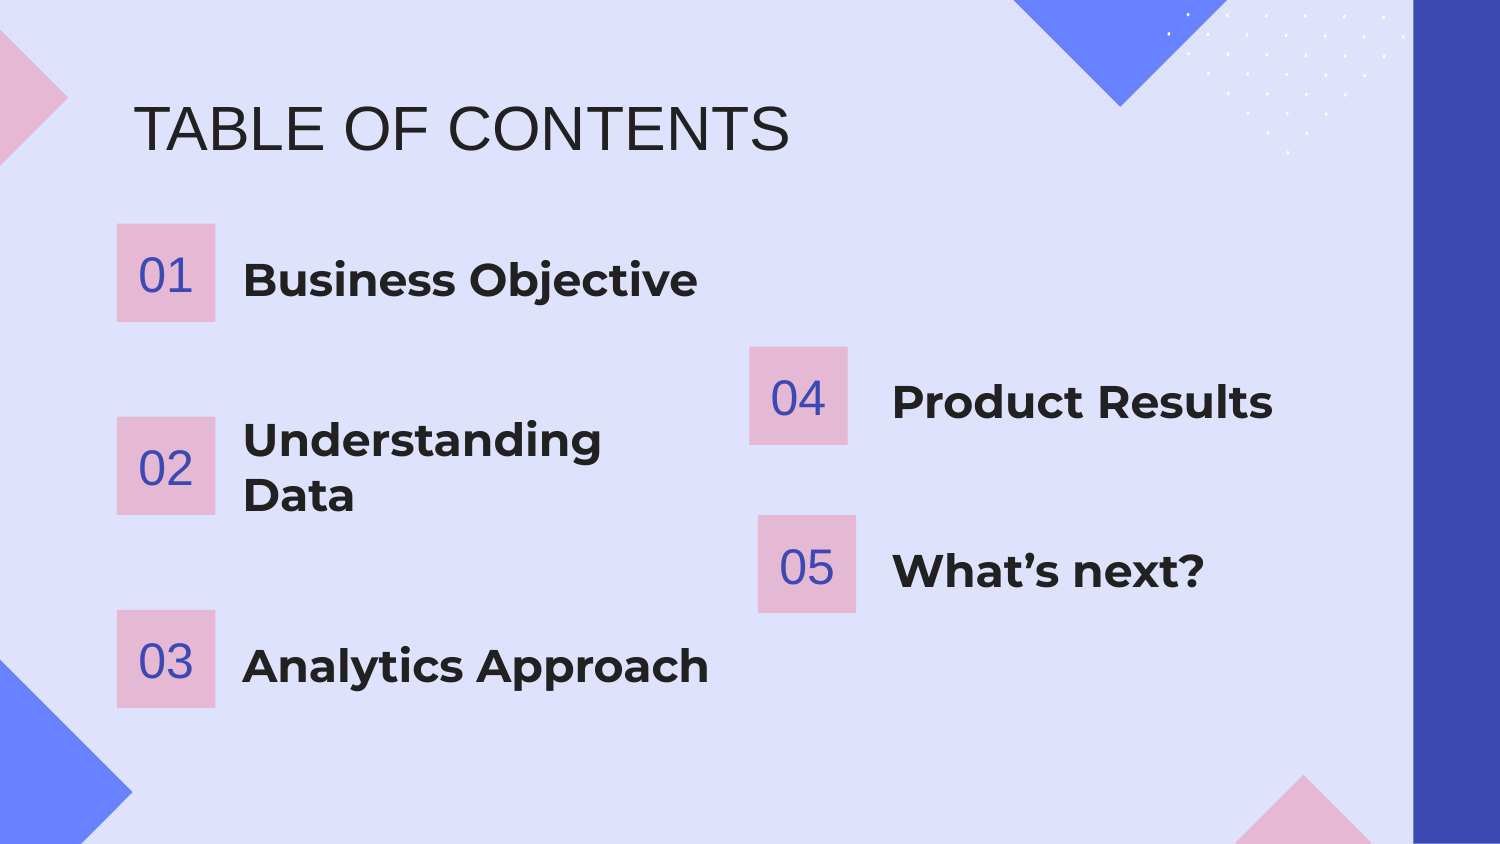

TABLE OF CONTENTS
# 01
Business Objective
Product Results
04
02
Understanding Data
05
What’s next?
03
Analytics Approach